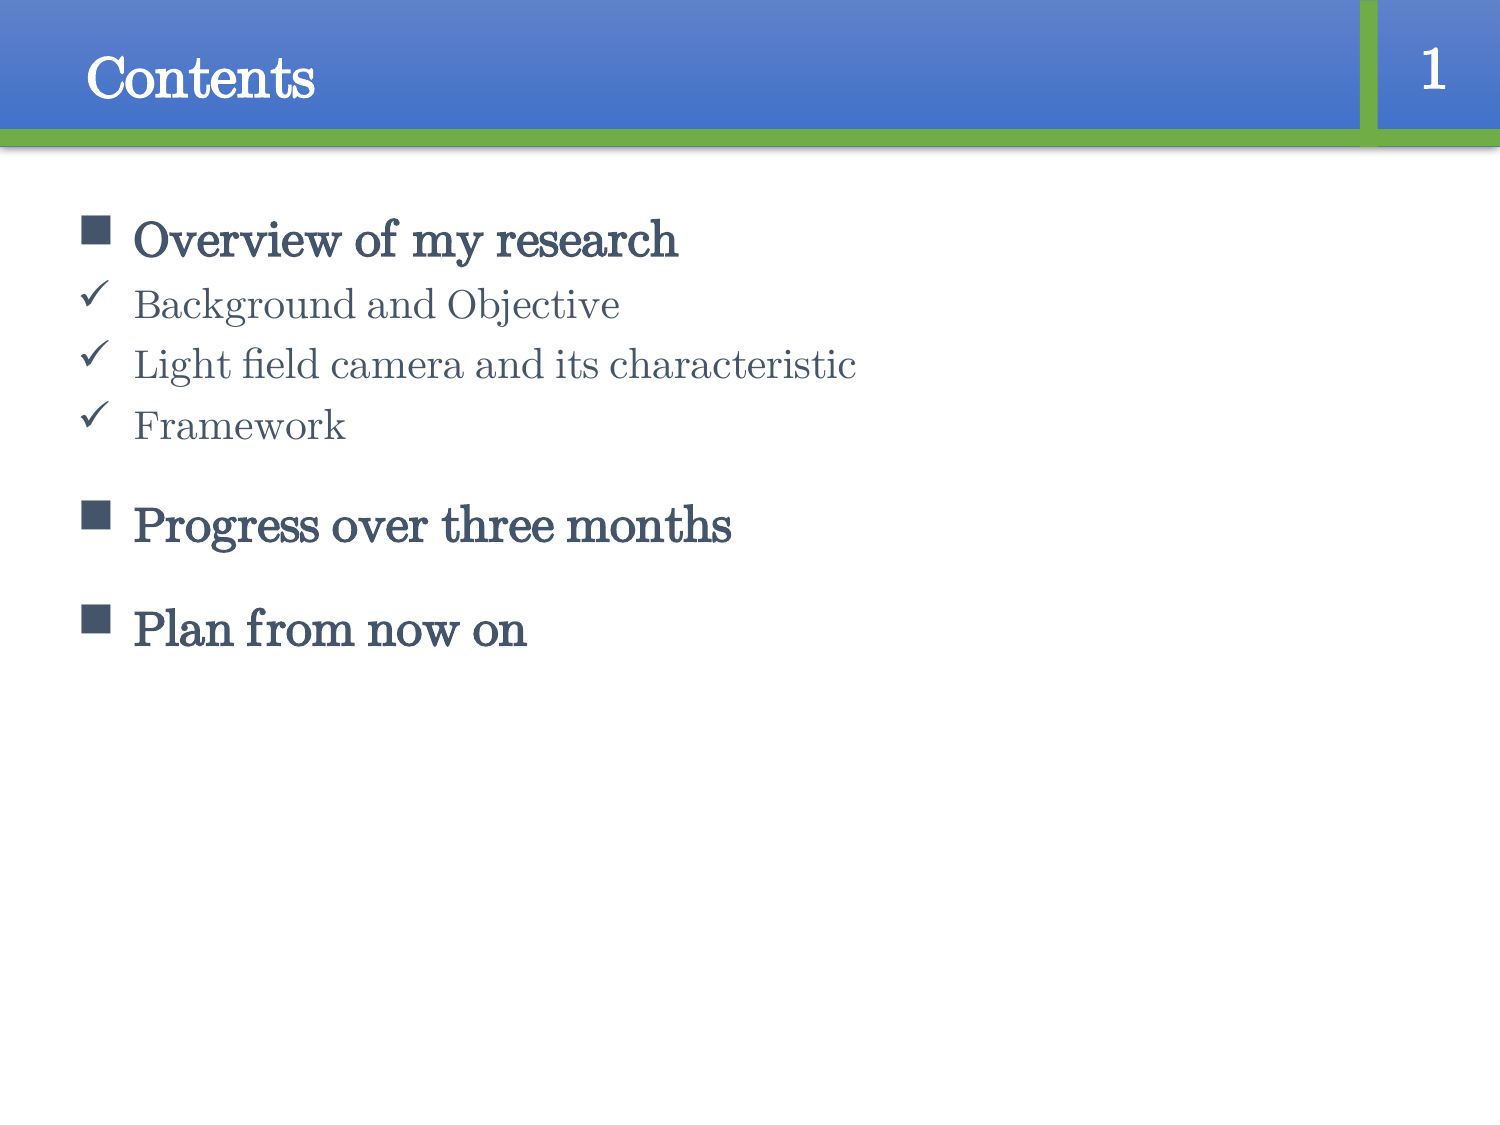

Contents
1

Overview of my research
Background and Objective
Light field camera and its characteristic
Framework

Progress over three months

Plan from now on